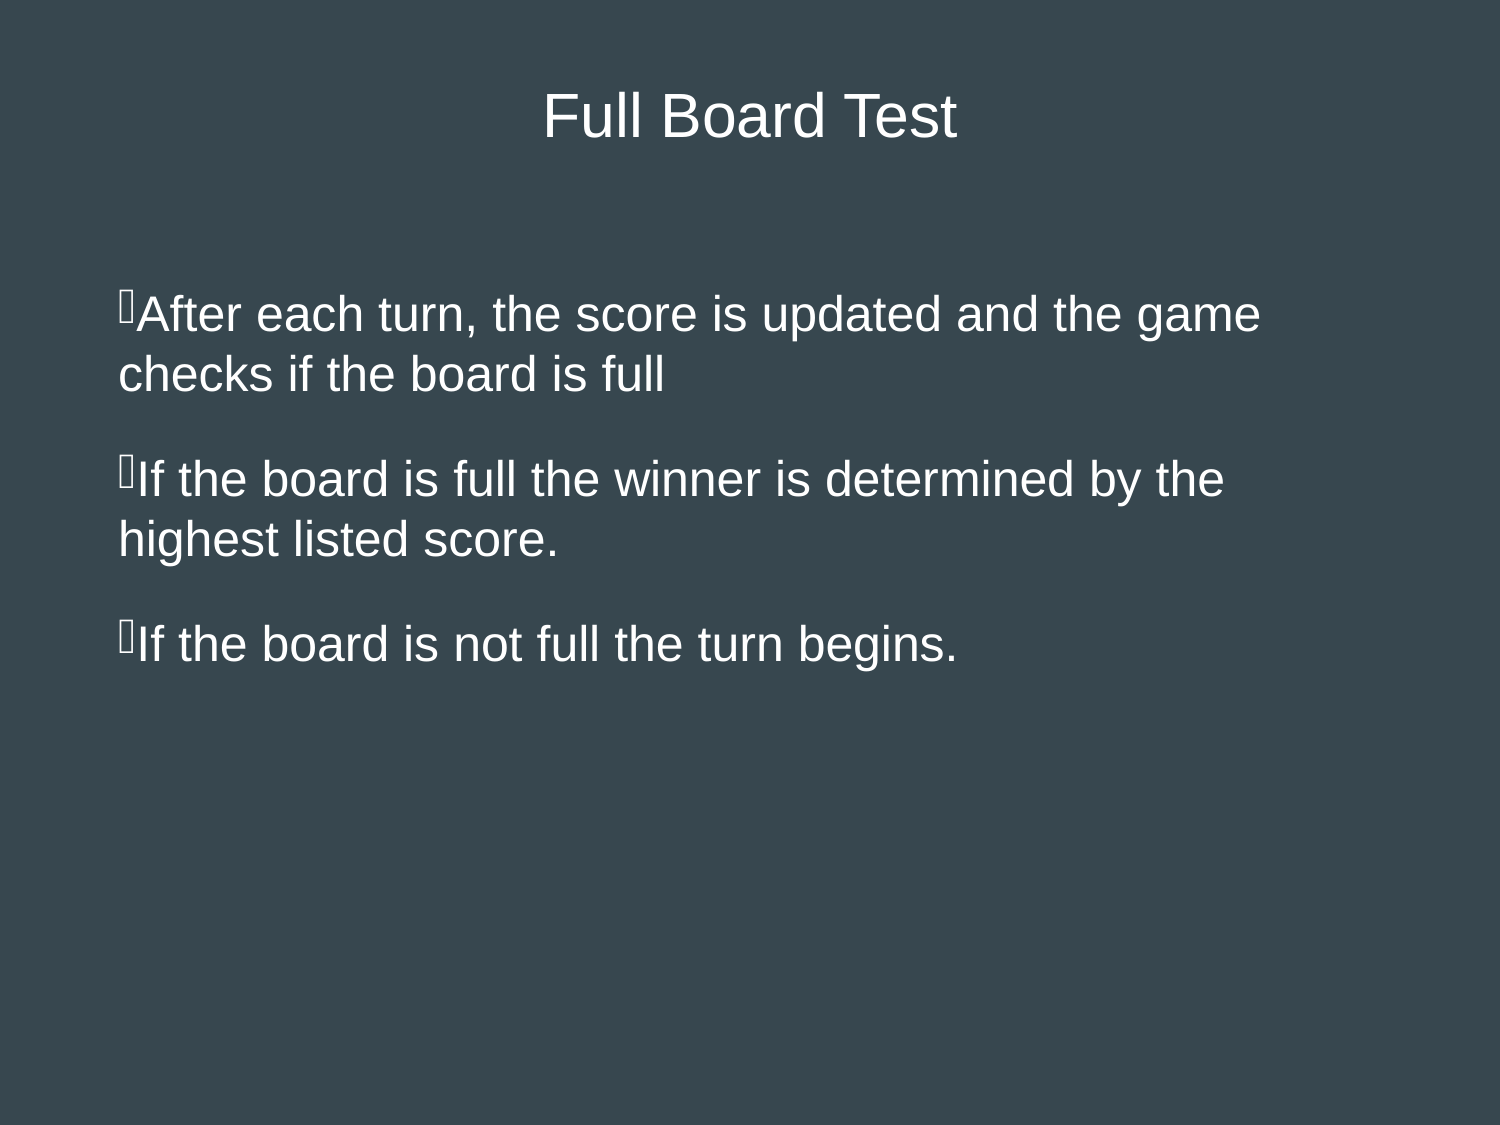

Full Board Test

After each turn, the score is updated and the game checks if the board is full

If the board is full the winner is determined by the highest listed score.

If the board is not full the turn begins.